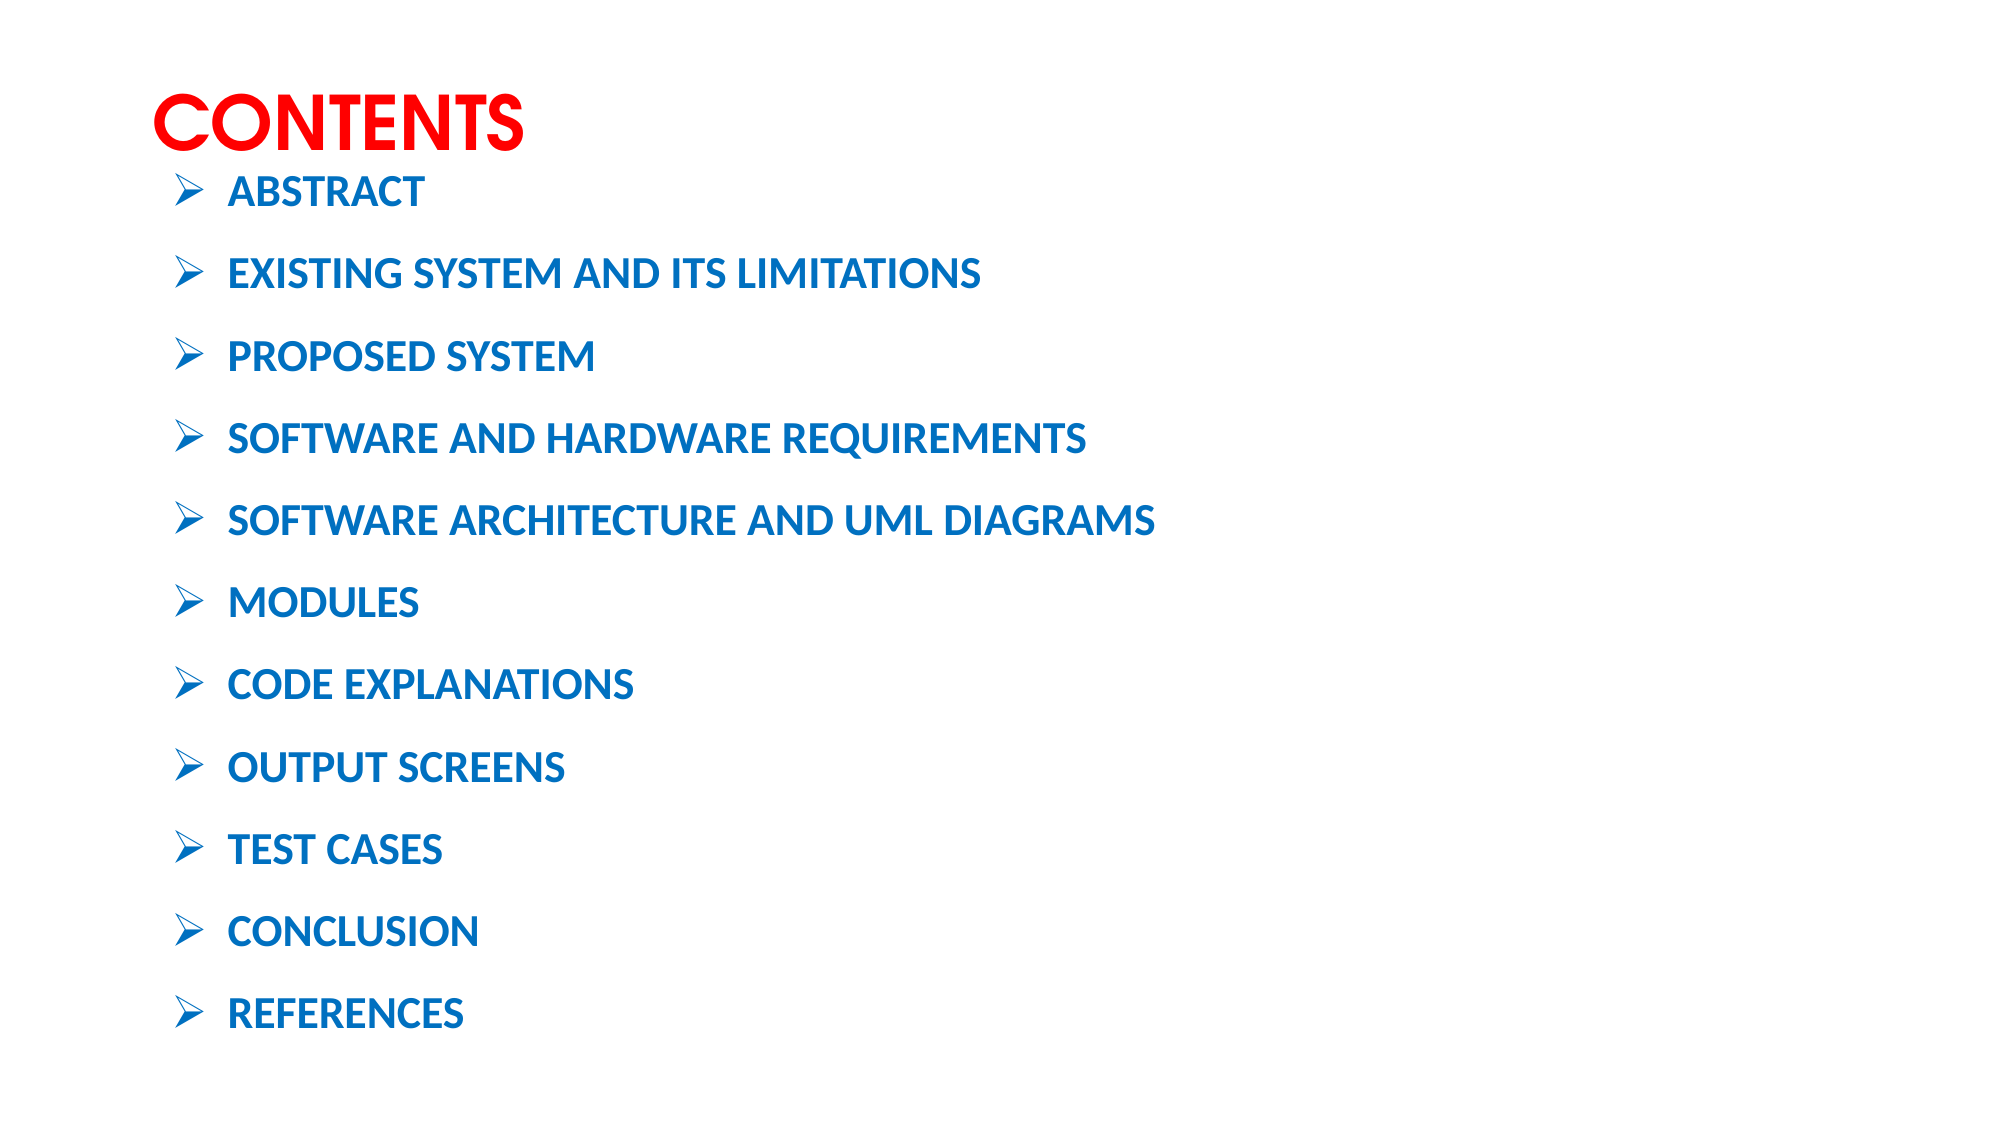

# CONTENTS
| ABSTRACT |
| --- |
| EXISTING SYSTEM AND ITS LIMITATIONS |
| PROPOSED SYSTEM |
| SOFTWARE AND HARDWARE REQUIREMENTS |
| SOFTWARE ARCHITECTURE AND UML DIAGRAMS |
| MODULES |
| CODE EXPLANATIONS |
| OUTPUT SCREENS |
| TEST CASES |
| CONCLUSION |
| REFERENCES |